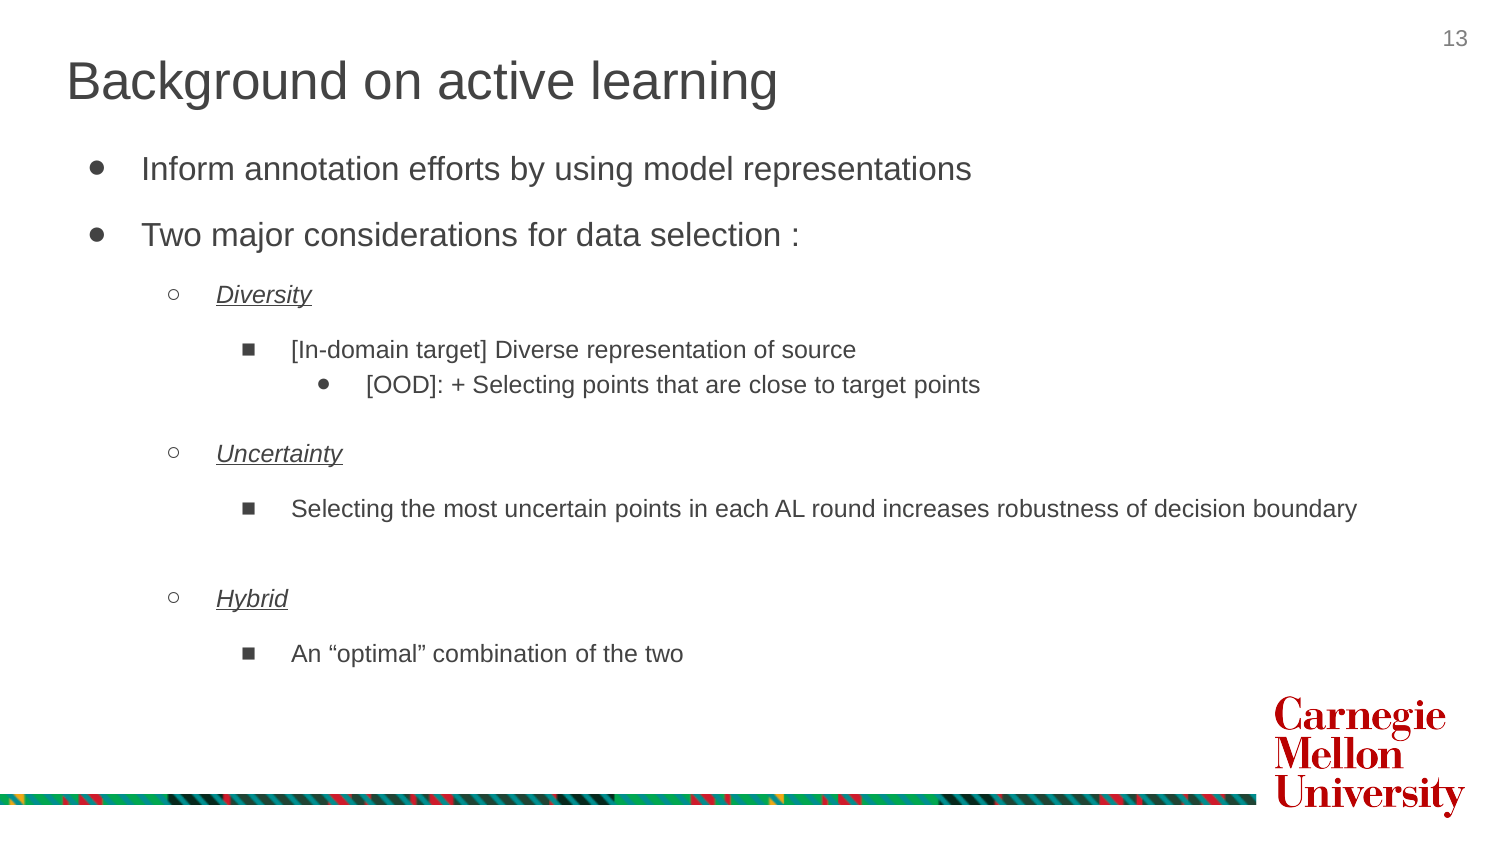

Background on active learning
Inform annotation efforts by using model representations
Two major considerations for data selection :
Diversity
[In-domain target] Diverse representation of source
[OOD]: + Selecting points that are close to target points

Uncertainty
Selecting the most uncertain points in each AL round increases robustness of decision boundary
Hybrid
An “optimal” combination of the two